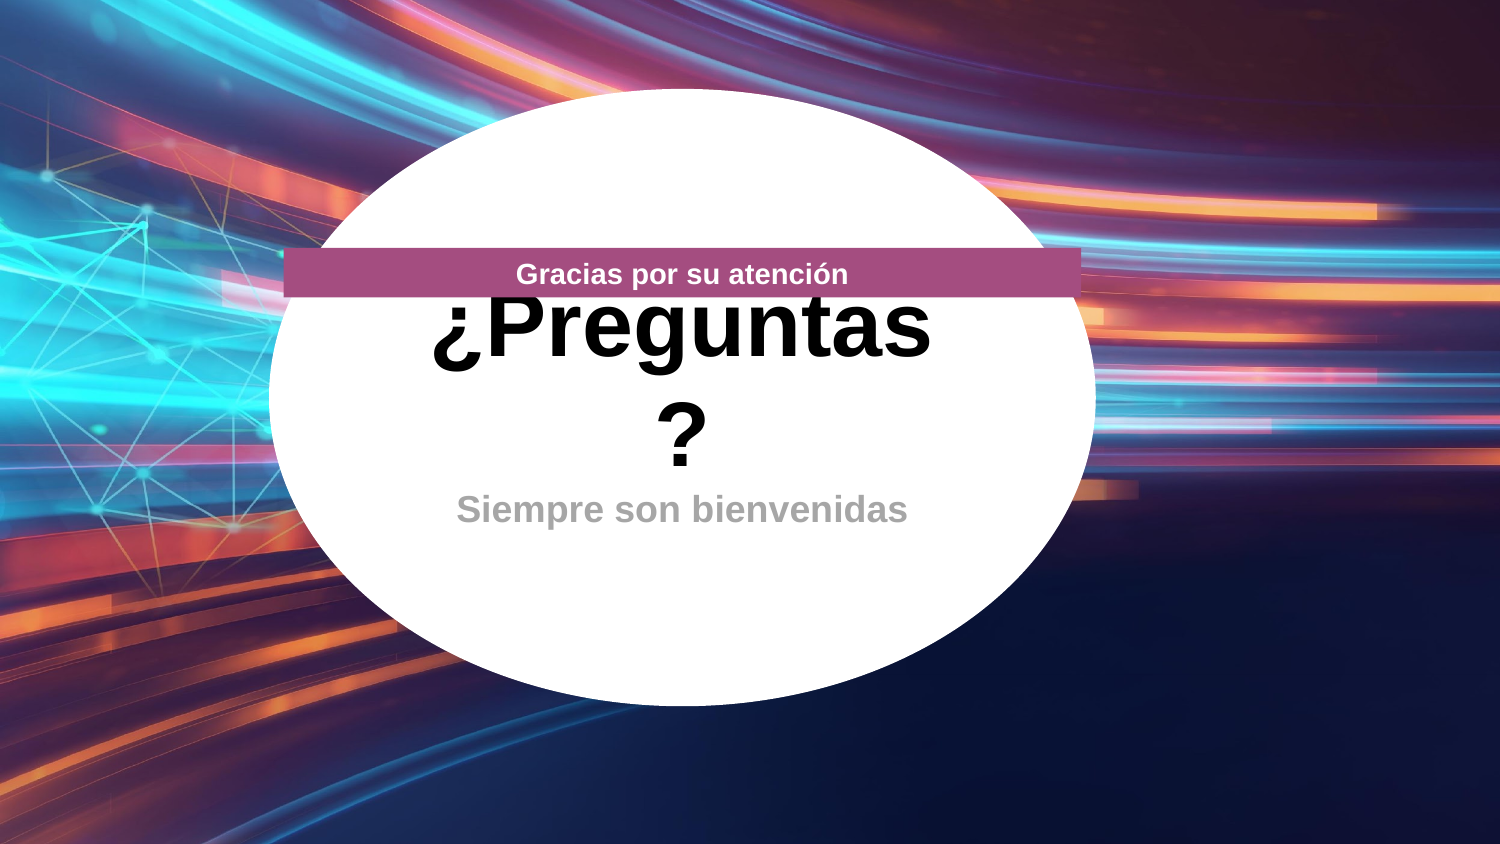

¿Preguntas?
Siempre son bienvenidas
Gracias por su atención